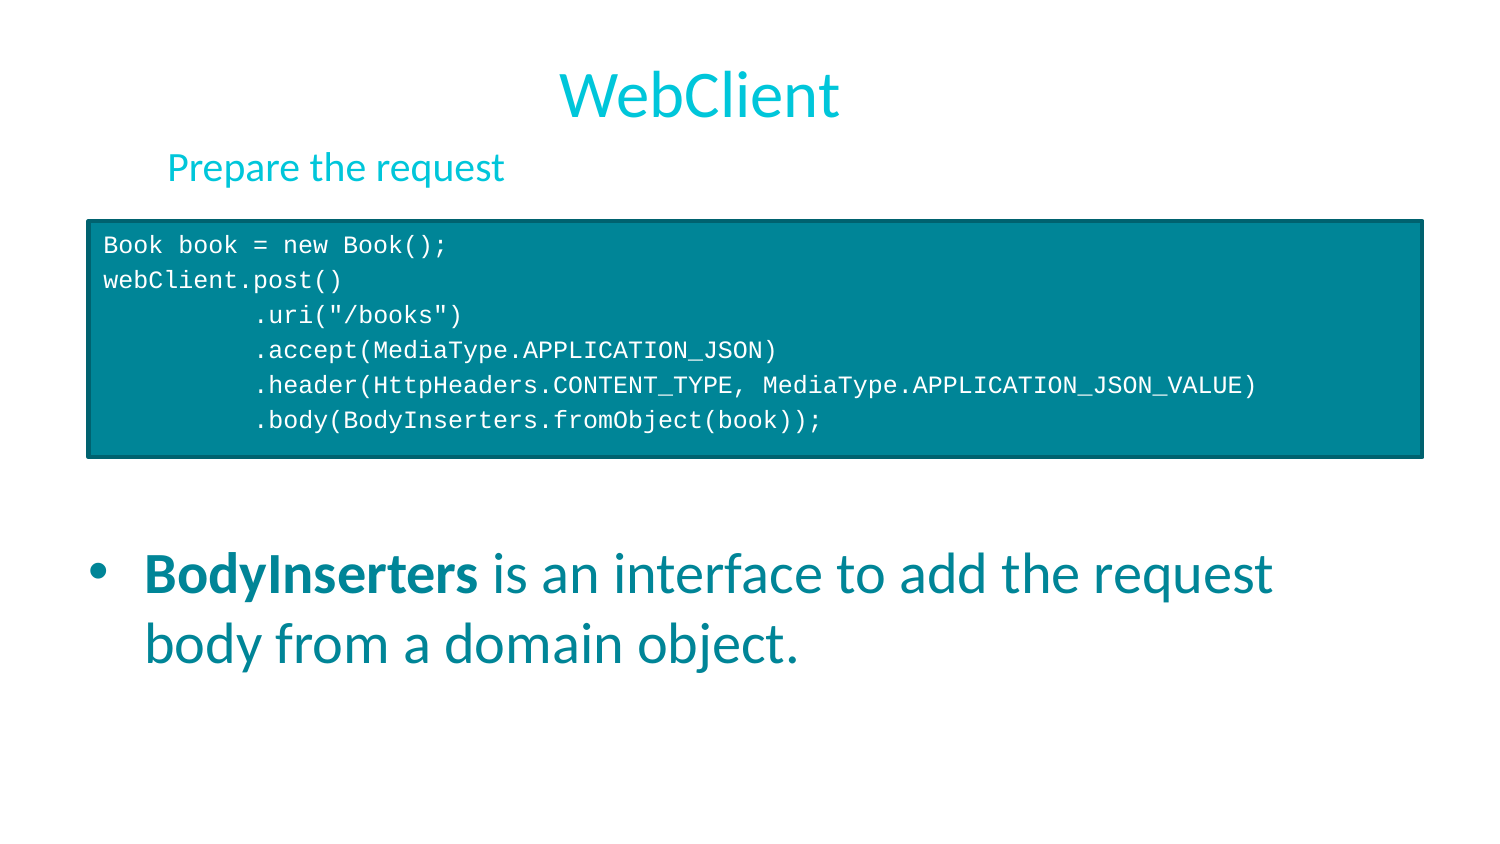

# WebClient
Prepare the request
Book book = new Book();
webClient.post()
	.uri("/books")
	.accept(MediaType.APPLICATION_JSON)
	.header(HttpHeaders.CONTENT_TYPE, MediaType.APPLICATION_JSON_VALUE)
	.body(BodyInserters.fromObject(book));
BodyInserters is an interface to add the request body from a domain object.